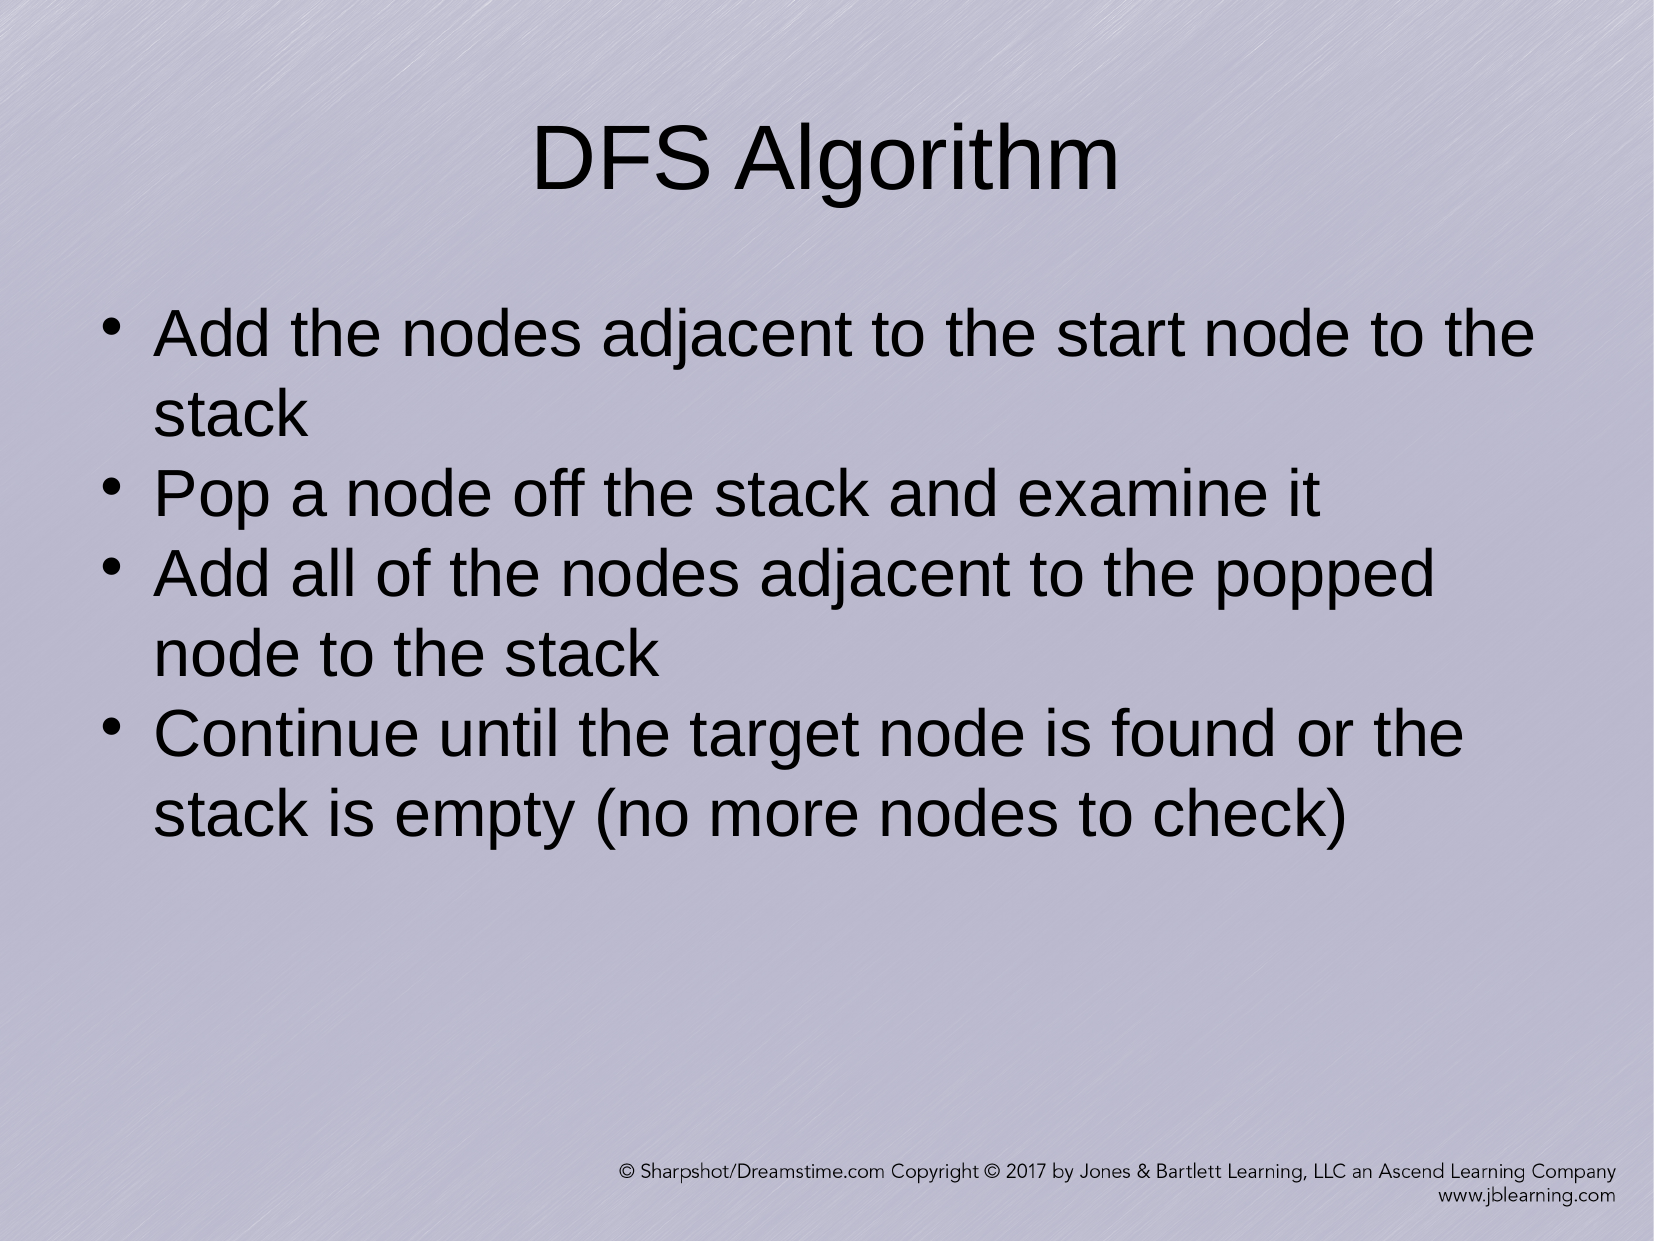

DFS Algorithm
Add the nodes adjacent to the start node to the stack
Pop a node off the stack and examine it
Add all of the nodes adjacent to the popped node to the stack
Continue until the target node is found or the stack is empty (no more nodes to check)